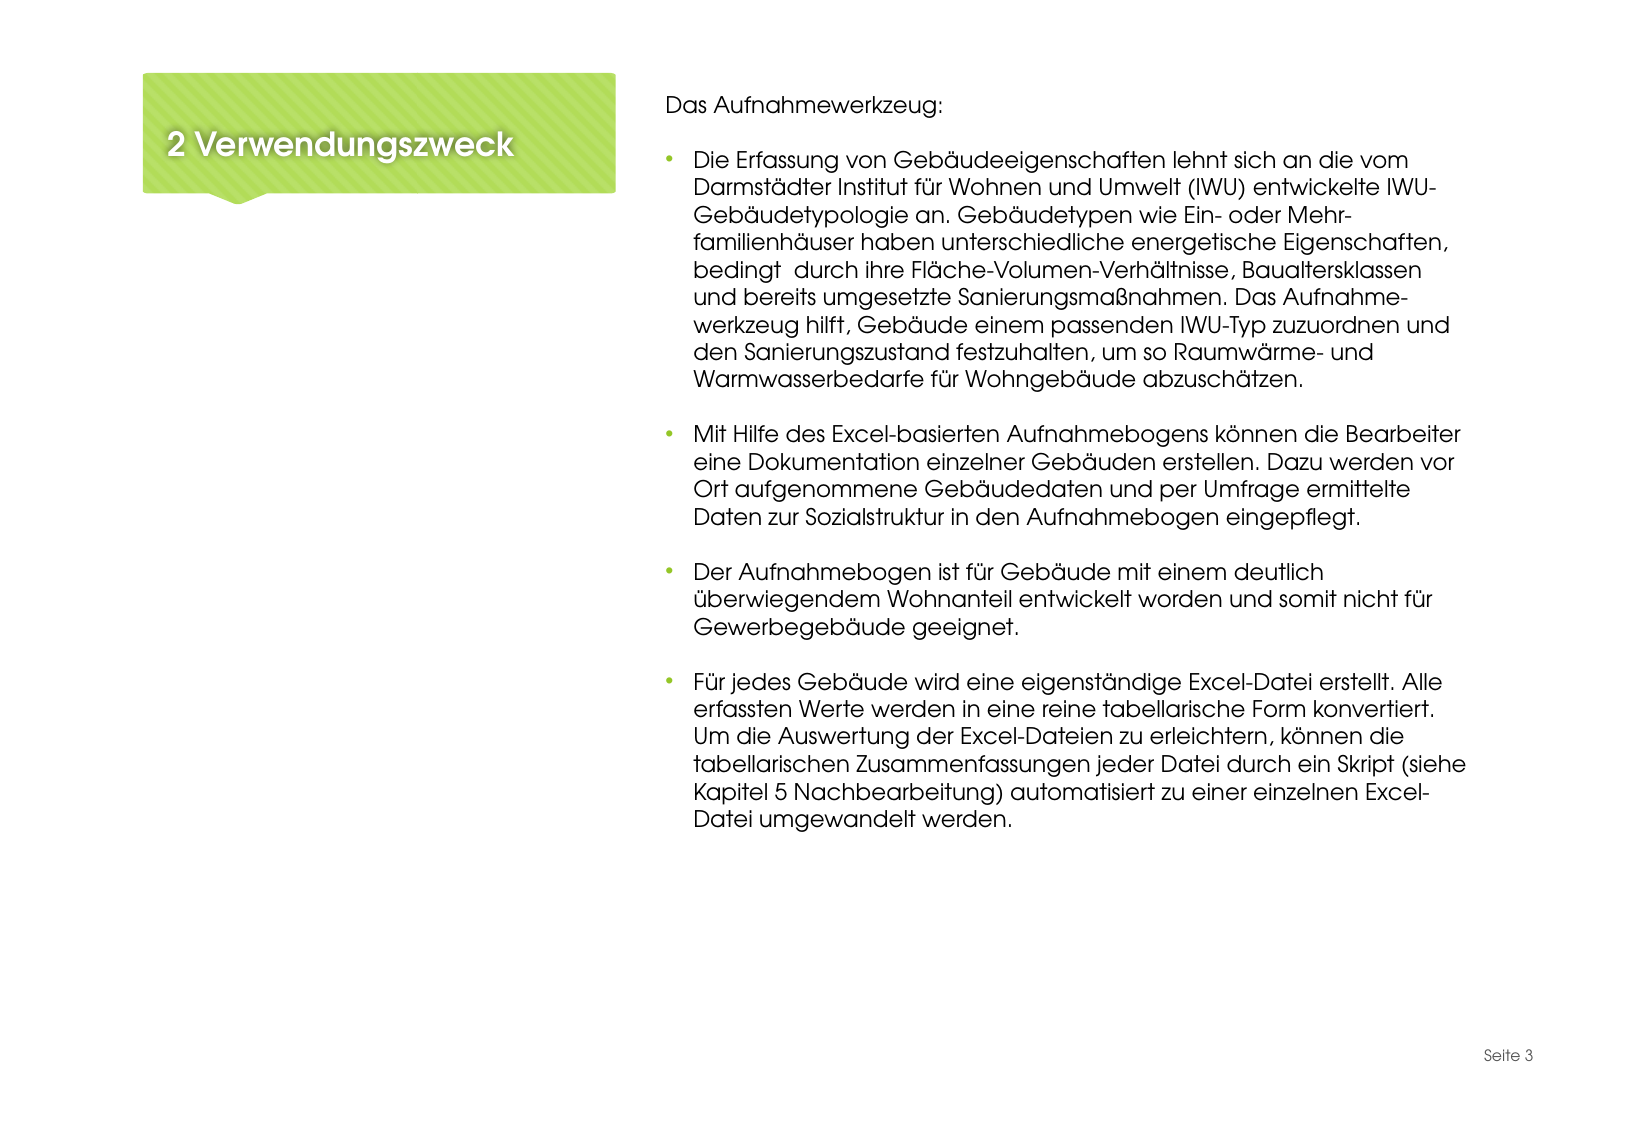

Das Aufnahmewerkzeug:

Die Erfassung von Gebäudeeigenschaften lehnt sich an die vom Darmstädter Institut für Wohnen und Umwelt (IWU) entwickelte IWU-Gebäudetypologie an. Gebäudetypen wie Ein- oder Mehr-familienhäuser haben unterschiedliche energetische Eigenschaften, bedingt  durch ihre Fläche-Volumen-Verhältnisse, Baualtersklassen und bereits umgesetzte Sanierungsmaßnahmen. Das Aufnahme-werkzeug hilft, Gebäude einem passenden IWU-Typ zuzuordnen und den Sanierungszustand festzuhalten, um so Raumwärme- und Warmwasserbedarfe für Wohngebäude abzuschätzen.

Mit Hilfe des Excel-basierten Aufnahmebogens können die Bearbeiter eine Dokumentation einzelner Gebäuden erstellen. Dazu werden vor Ort aufgenommene Gebäudedaten und per Umfrage ermittelte Daten zur Sozialstruktur in den Aufnahmebogen eingepflegt.

Der Aufnahmebogen ist für Gebäude mit einem deutlich überwiegendem Wohnanteil entwickelt worden und somit nicht für Gewerbegebäude geeignet.

Für jedes Gebäude wird eine eigenständige Excel-Datei erstellt. Alle  erfassten Werte werden in eine reine tabellarische Form konvertiert. Um die Auswertung der Excel-Dateien zu erleichtern, können die tabellarischen Zusammenfassungen jeder Datei durch ein Skript (siehe Kapitel 5 Nachbearbeitung) automatisiert zu einer einzelnen Excel-Datei umgewandelt werden.

# 2 Verwendungszweck
Seite 3